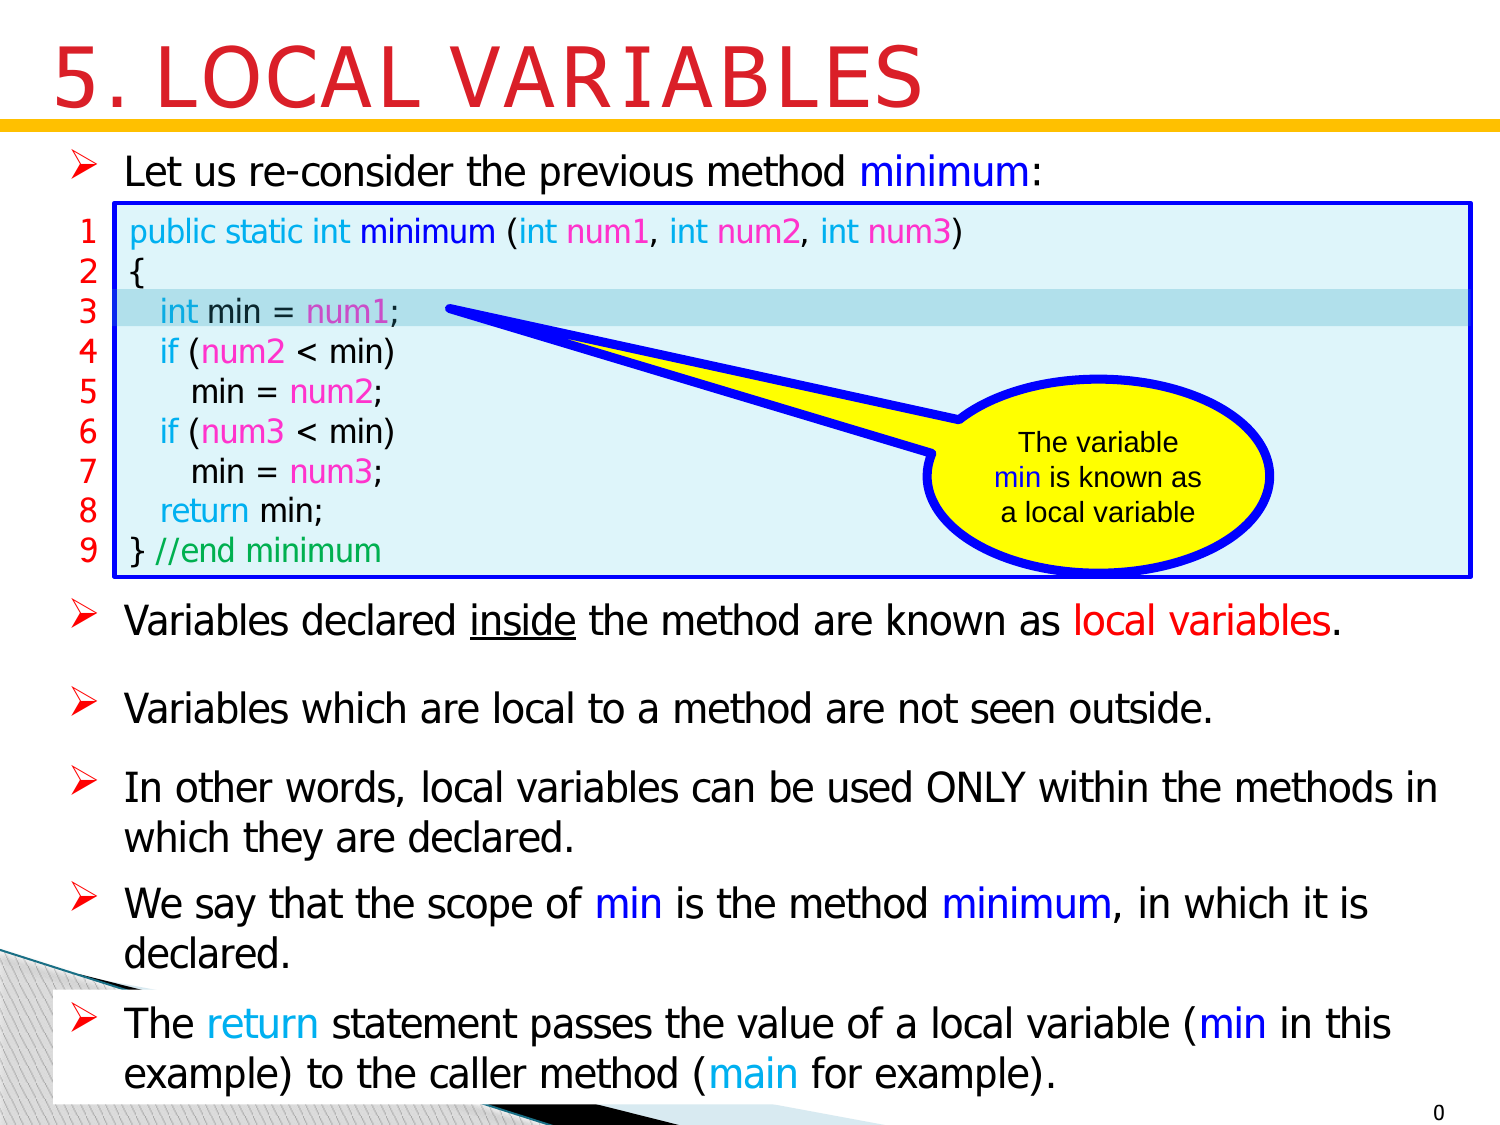

# 5. LOCAL VARIABLES
Let us re-consider the previous method minimum:
1
2
3
4
5
6
7
8
9
public static int minimum (int num1, int num2, int num3)
{
   int min = num1;
   if (num2 < min)
      min = num2;
   if (num3 < min)
      min = num3;
   return min;
} //end minimum

The variable min is known as a local variable
Variables declared inside the method are known as local variables.
Variables which are local to a method are not seen outside.
In other words, local variables can be used ONLY within the methods in which they are declared.
We say that the scope of min is the method minimum, in which it is declared.
The return statement passes the value of a local variable (min in this example) to the caller method (main for example).
500